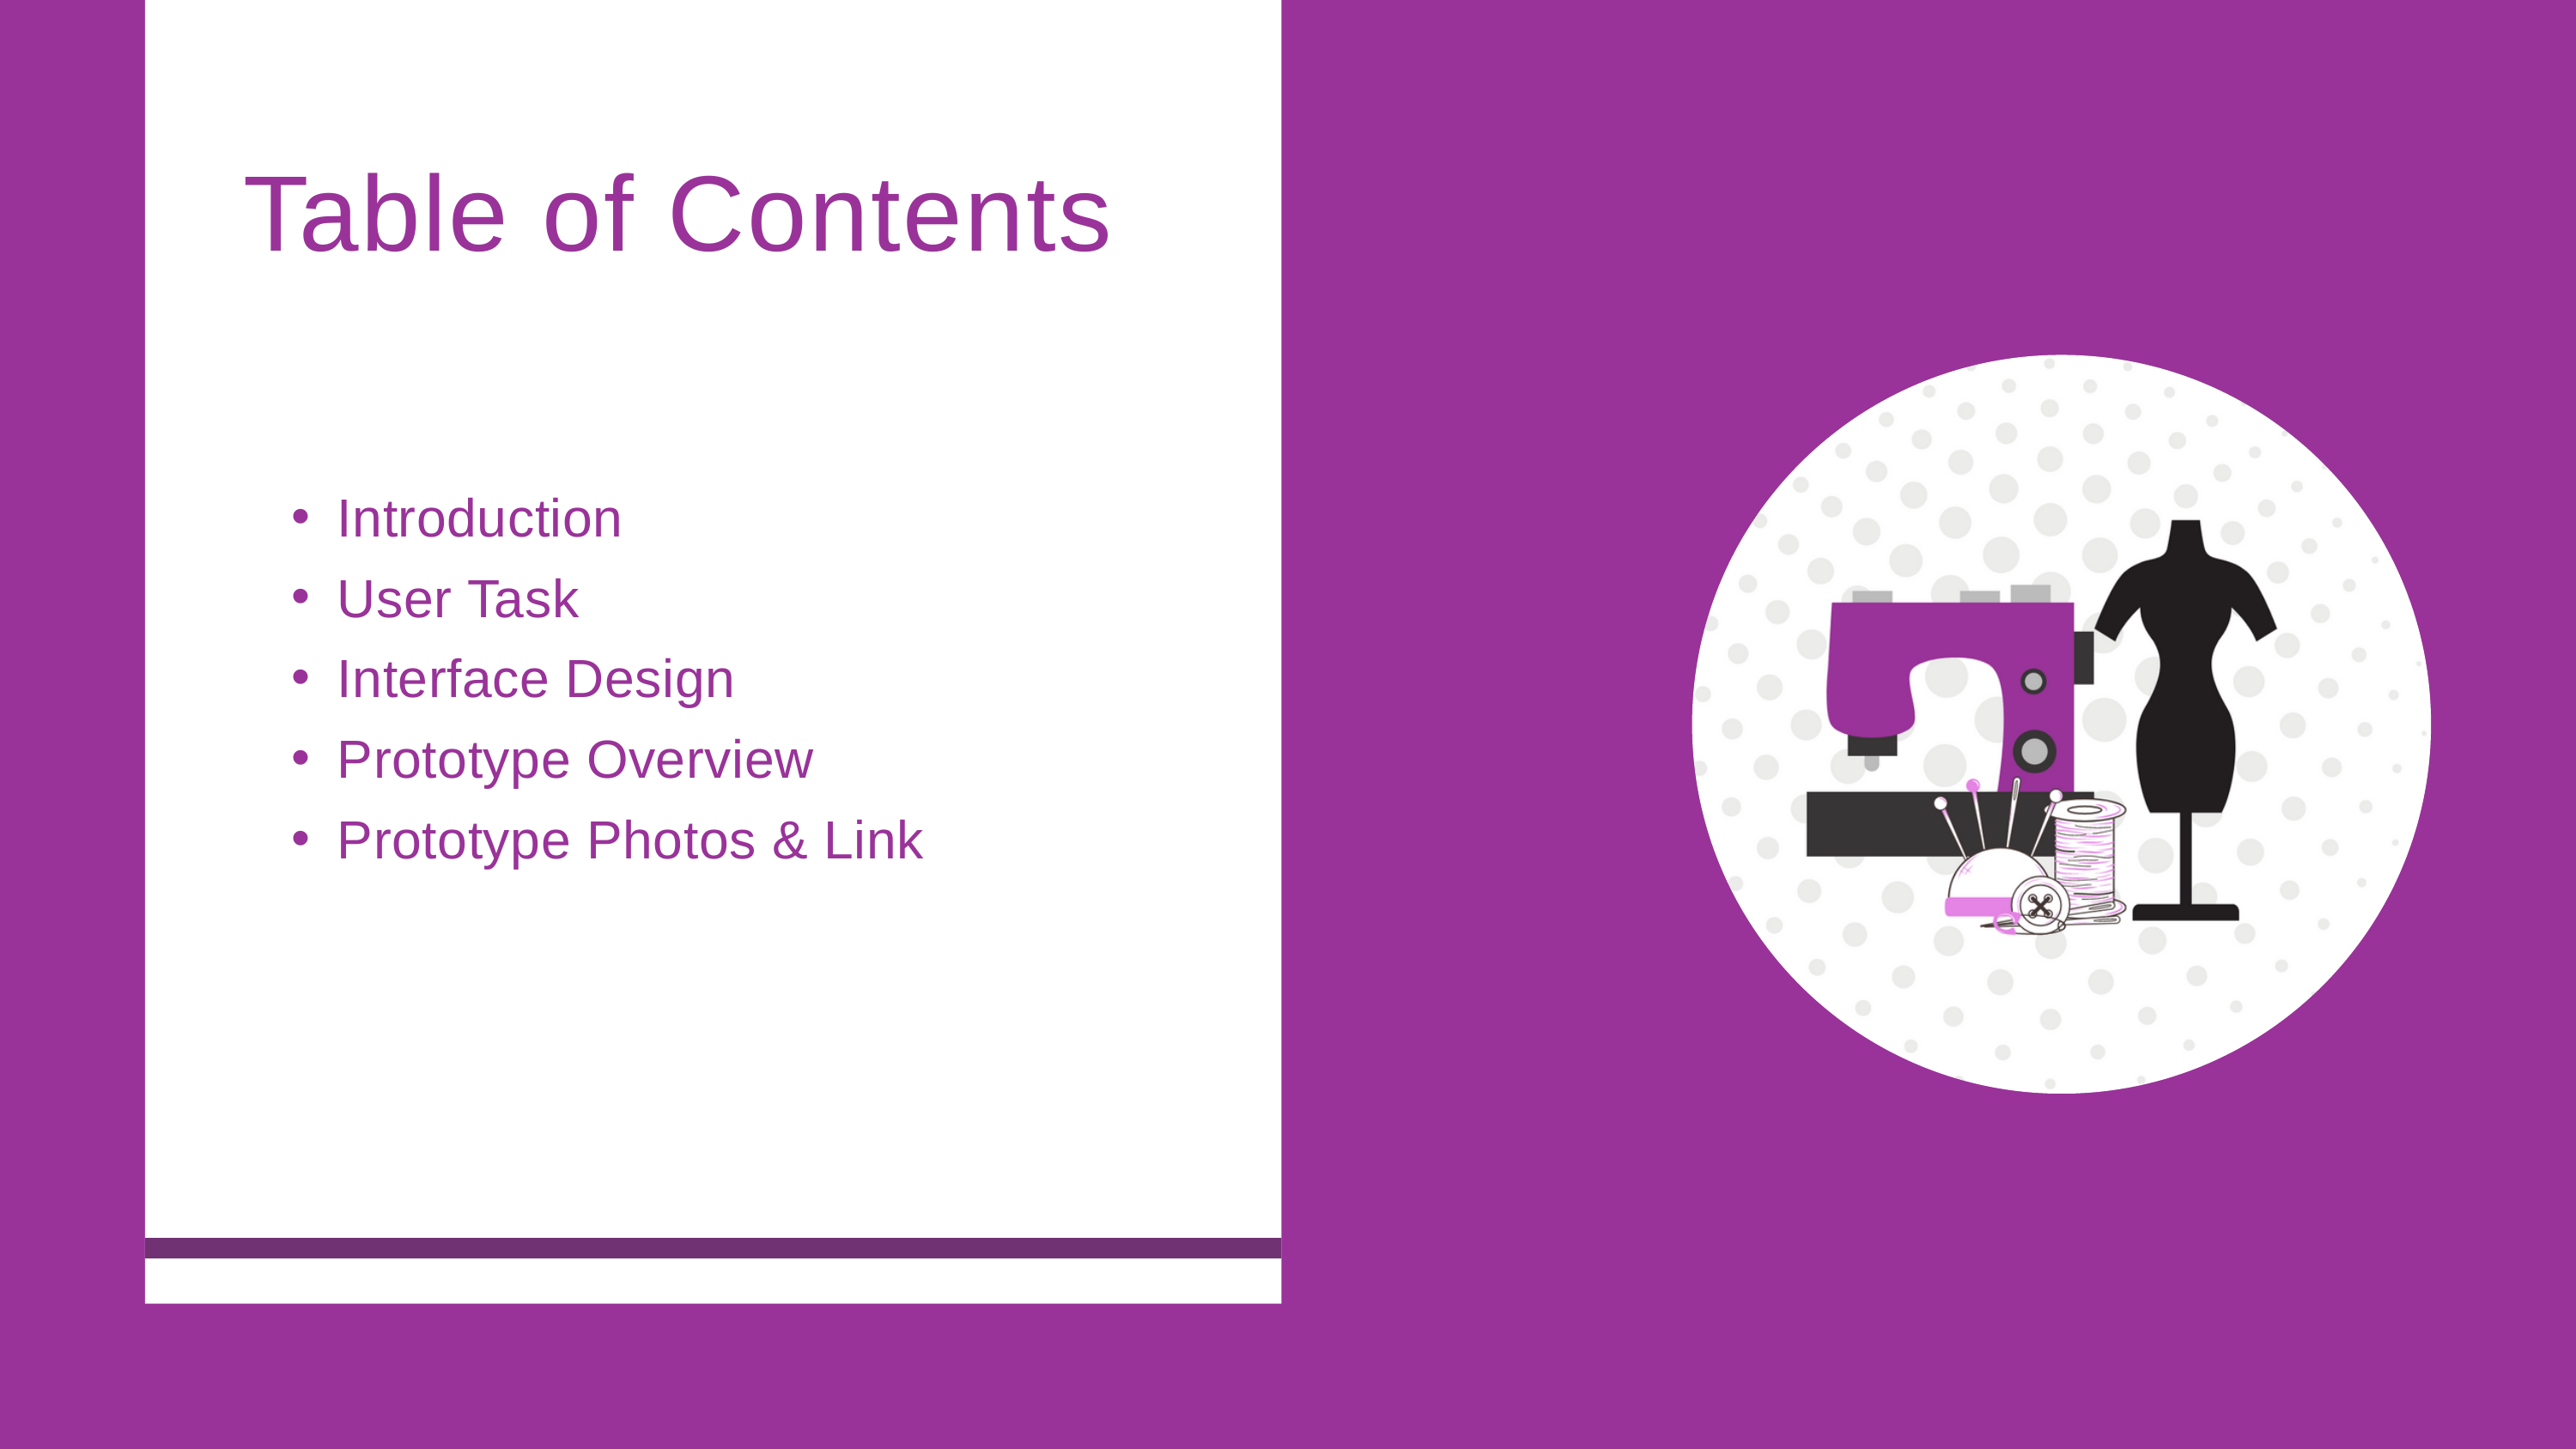

Table of Contents

Introduction
User Task
Interface Design
Prototype Overview
Prototype Photos & Link